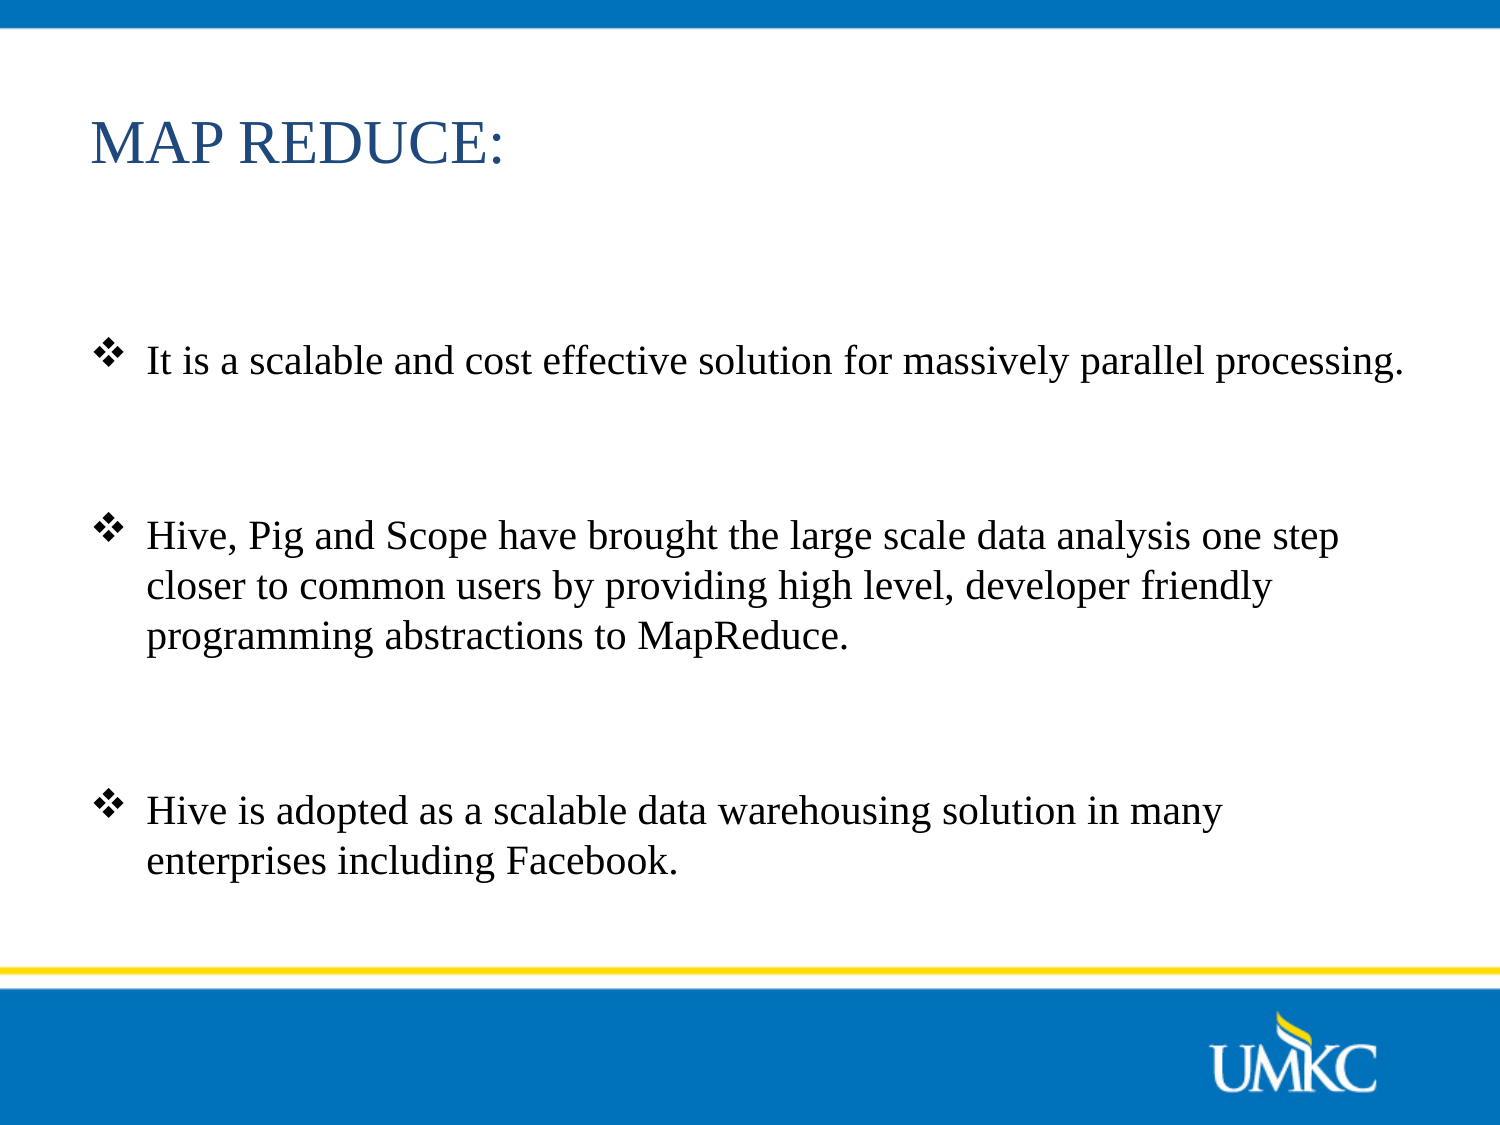

# MAP REDUCE:

It is a scalable and cost effective solution for massively parallel processing.

Hive, Pig and Scope have brought the large scale data analysis one step closer to common users by providing high level, developer friendly programming abstractions to MapReduce.

Hive is adopted as a scalable data warehousing solution in many enterprises including Facebook.